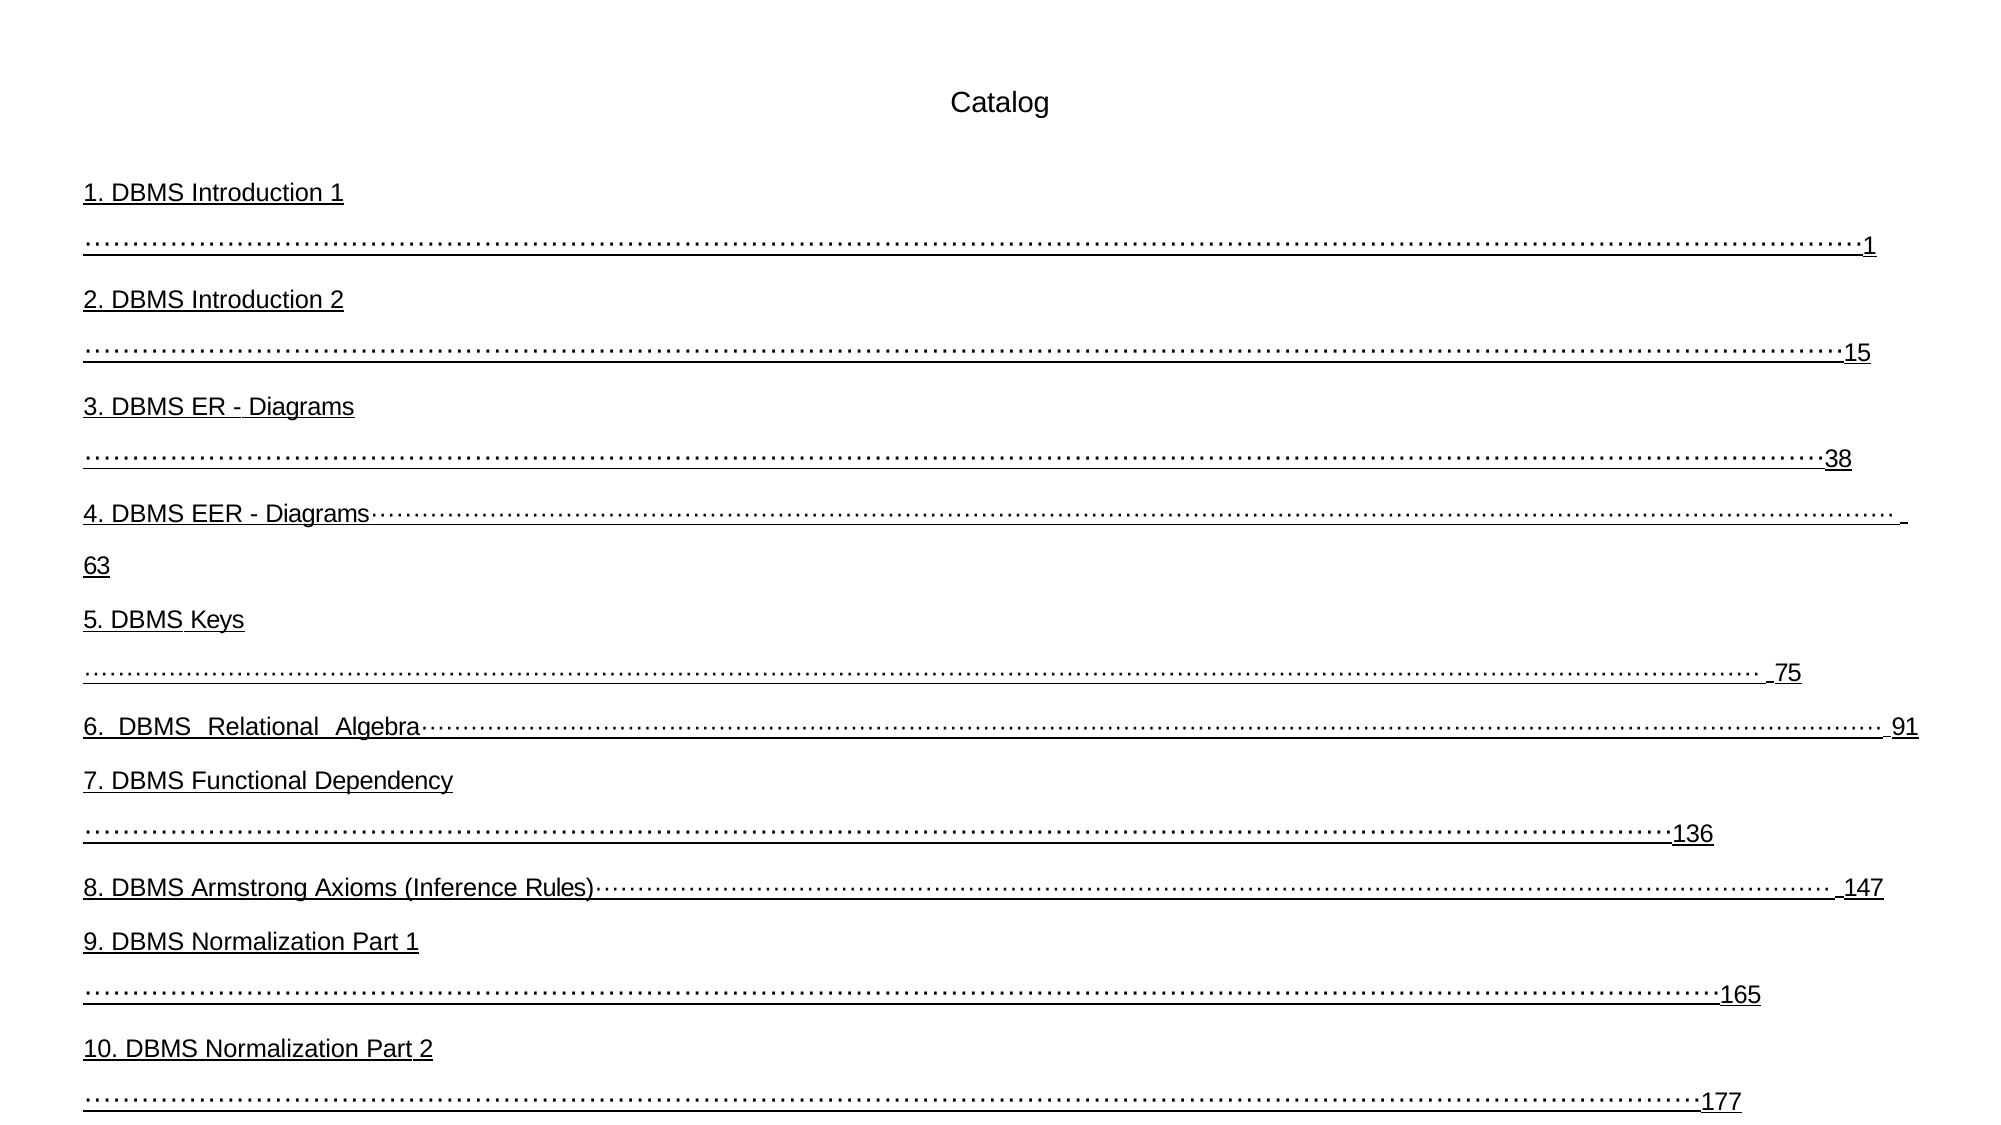

Catalog

1. DBMS Introduction 1···························································································································································································1
2. DBMS Introduction 2·························································································································································································15
3. DBMS ER - Diagrams·······················································································································································································38
4. DBMS EER - Diagrams···················································································································································································· 63
5. DBMS Keys······································································································································································································ 75
6.  DBMS  Relational  Algebra················································································································································································· 91
7. DBMS Functional Dependency·······································································································································································136
8. DBMS Armstrong Axioms (Inference Rules)·················································································································································· 147
9. DBMS Normalization Part 1············································································································································································165
10. DBMS Normalization Part 2··········································································································································································177
11. DBMS Normalization Part 3··········································································································································································192
12. DBMS Transaction Processing·····································································································································································202
13. DBMS Concurrency Control Techniques······················································································································································217
14. DBMS Log Based Recovery········································································································································································· 229
15. DBMS Deadlock··························································································································································································· 237
16.  DBMS  Serializability····················································································································································································· 247
17. DBMS Distributed Database·········································································································································································260
18.  DBMS  File  Organization··············································································································································································· 270